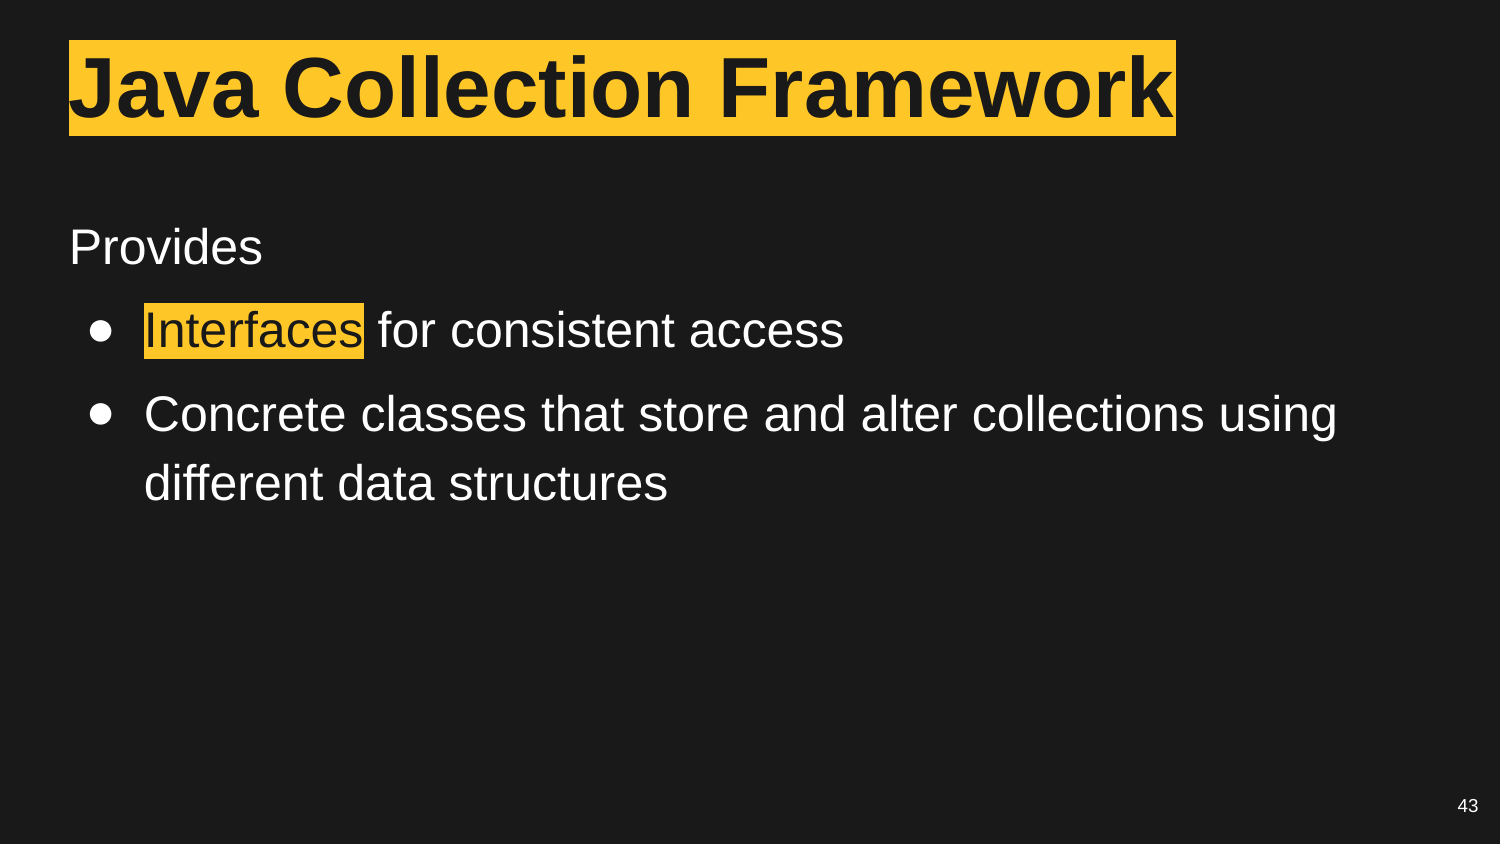

# Java Collection Framework
Provides
Interfaces for consistent access
Concrete classes that store and alter collections using different data structures
43